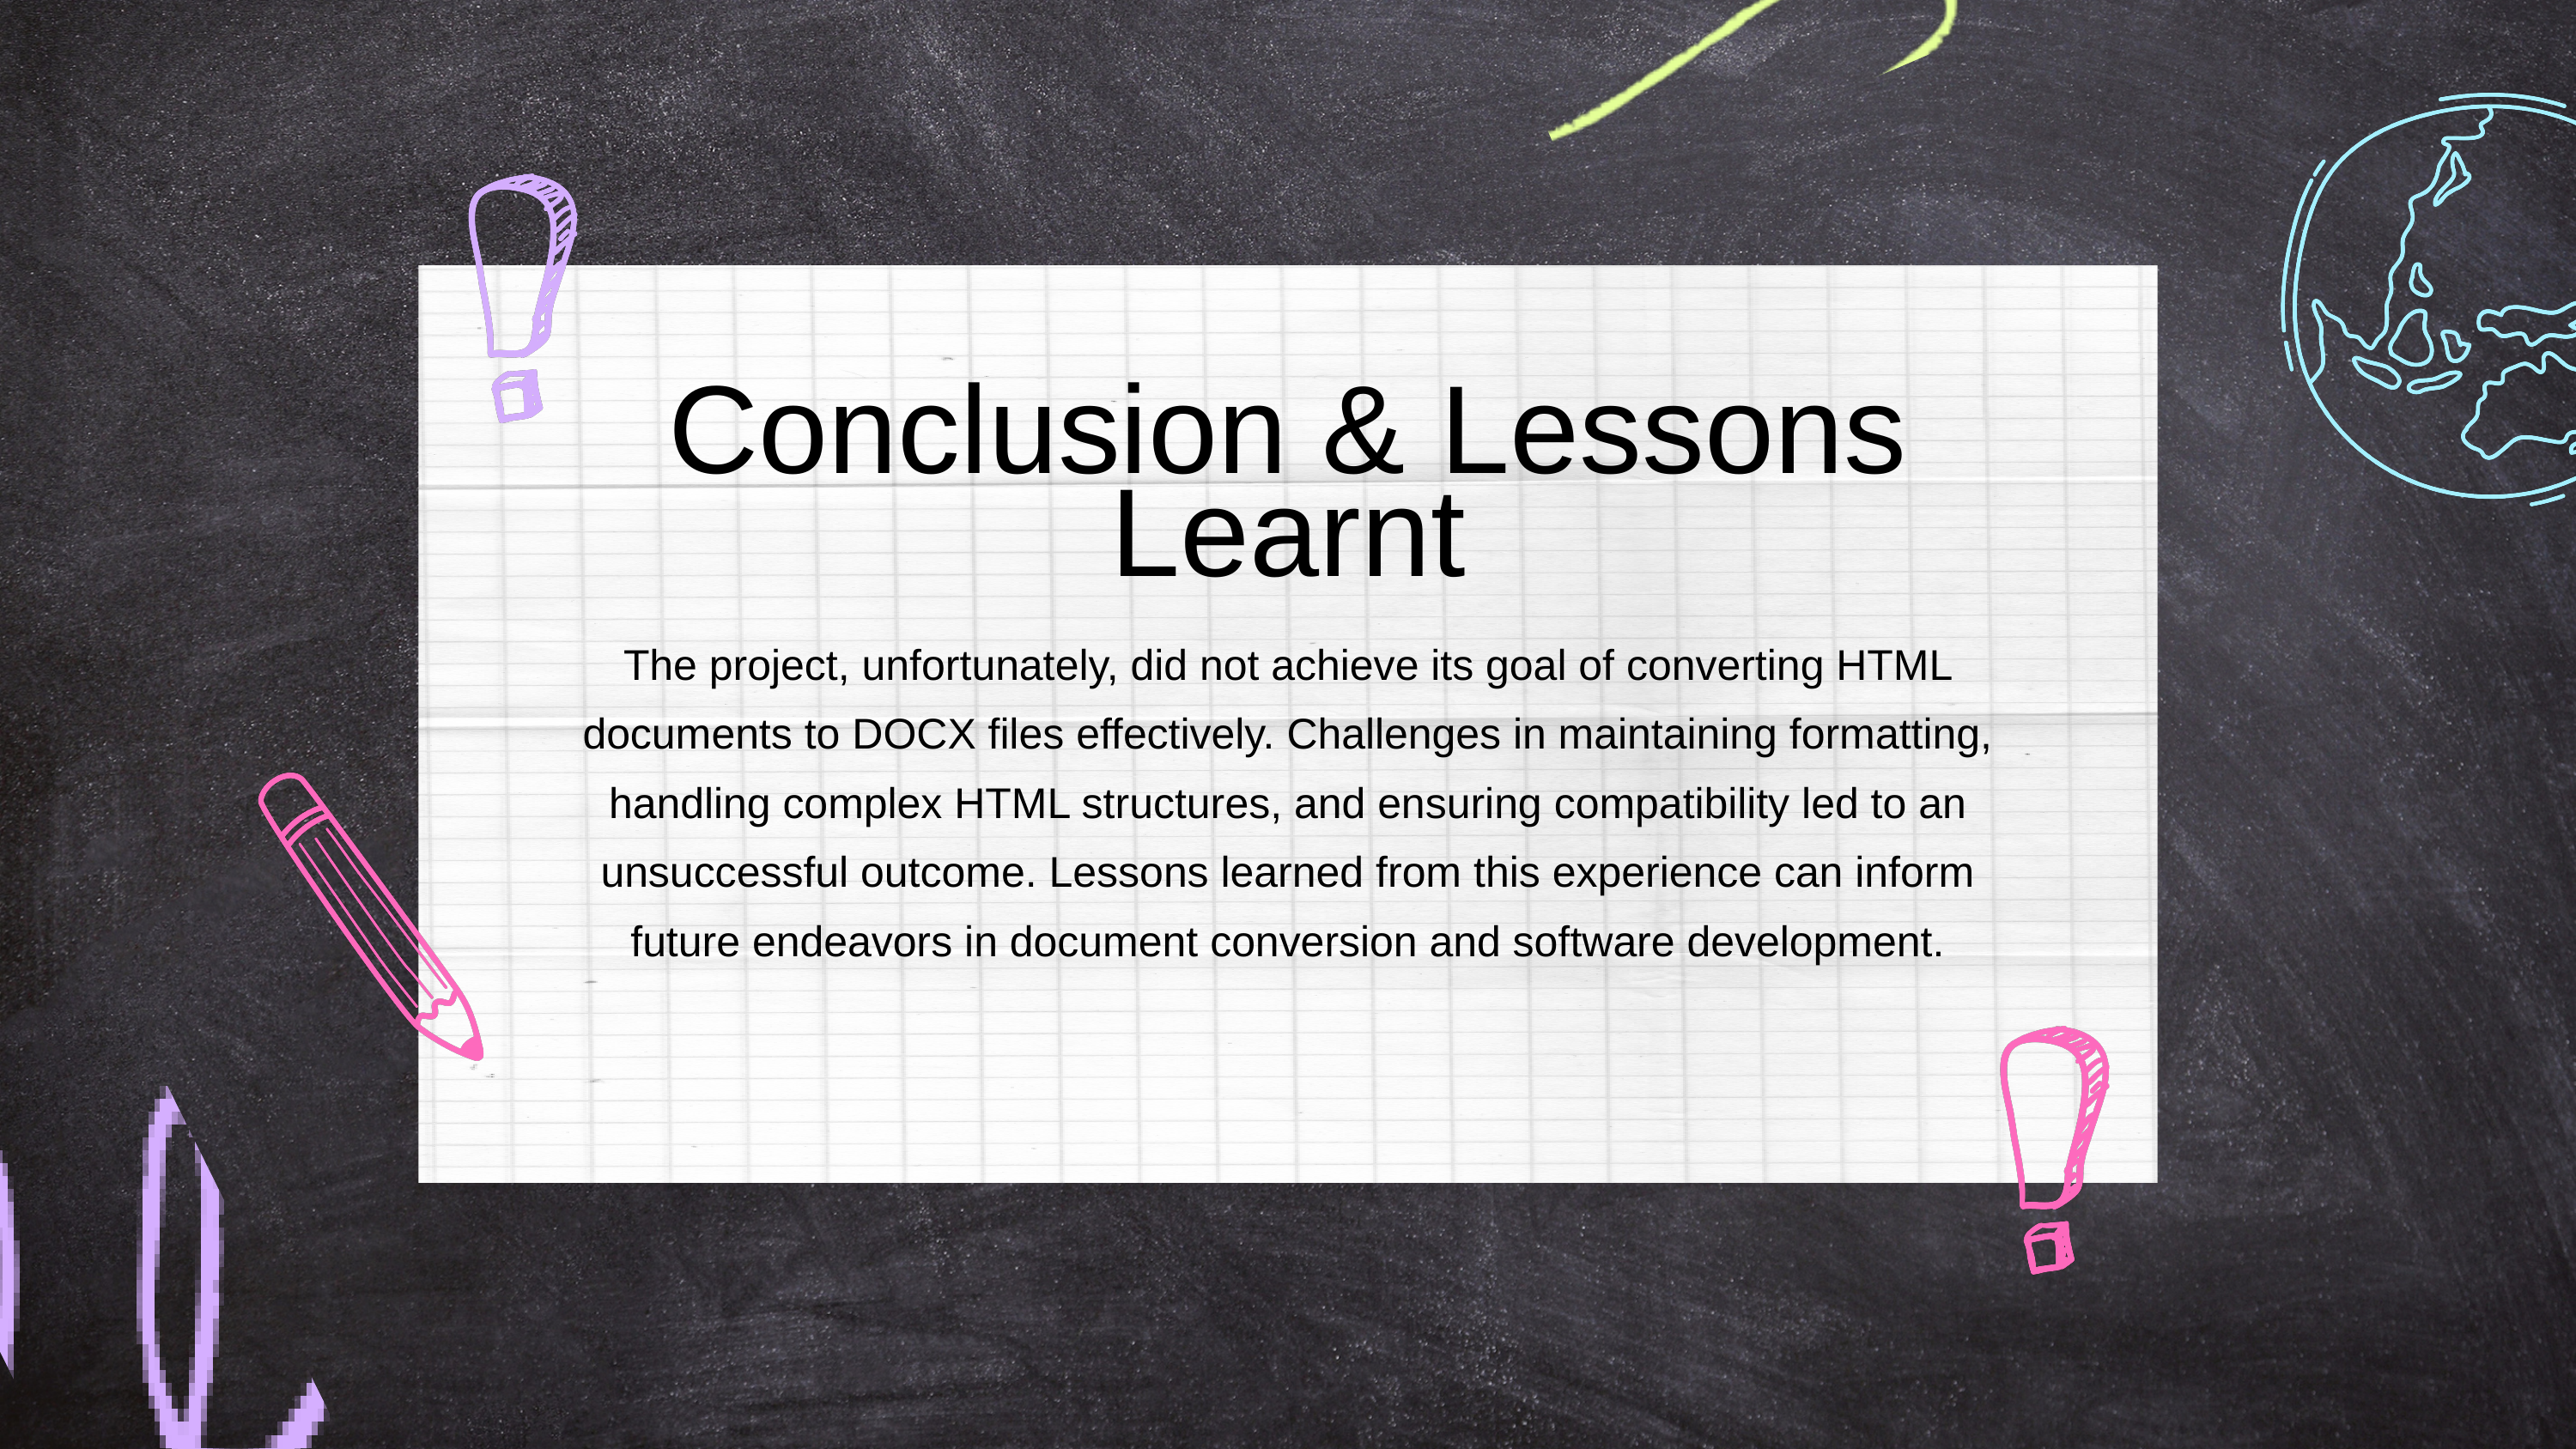

Conclusion & Lessons Learnt
The project, unfortunately, did not achieve its goal of converting HTML documents to DOCX files effectively. Challenges in maintaining formatting, handling complex HTML structures, and ensuring compatibility led to an unsuccessful outcome. Lessons learned from this experience can inform future endeavors in document conversion and software development.